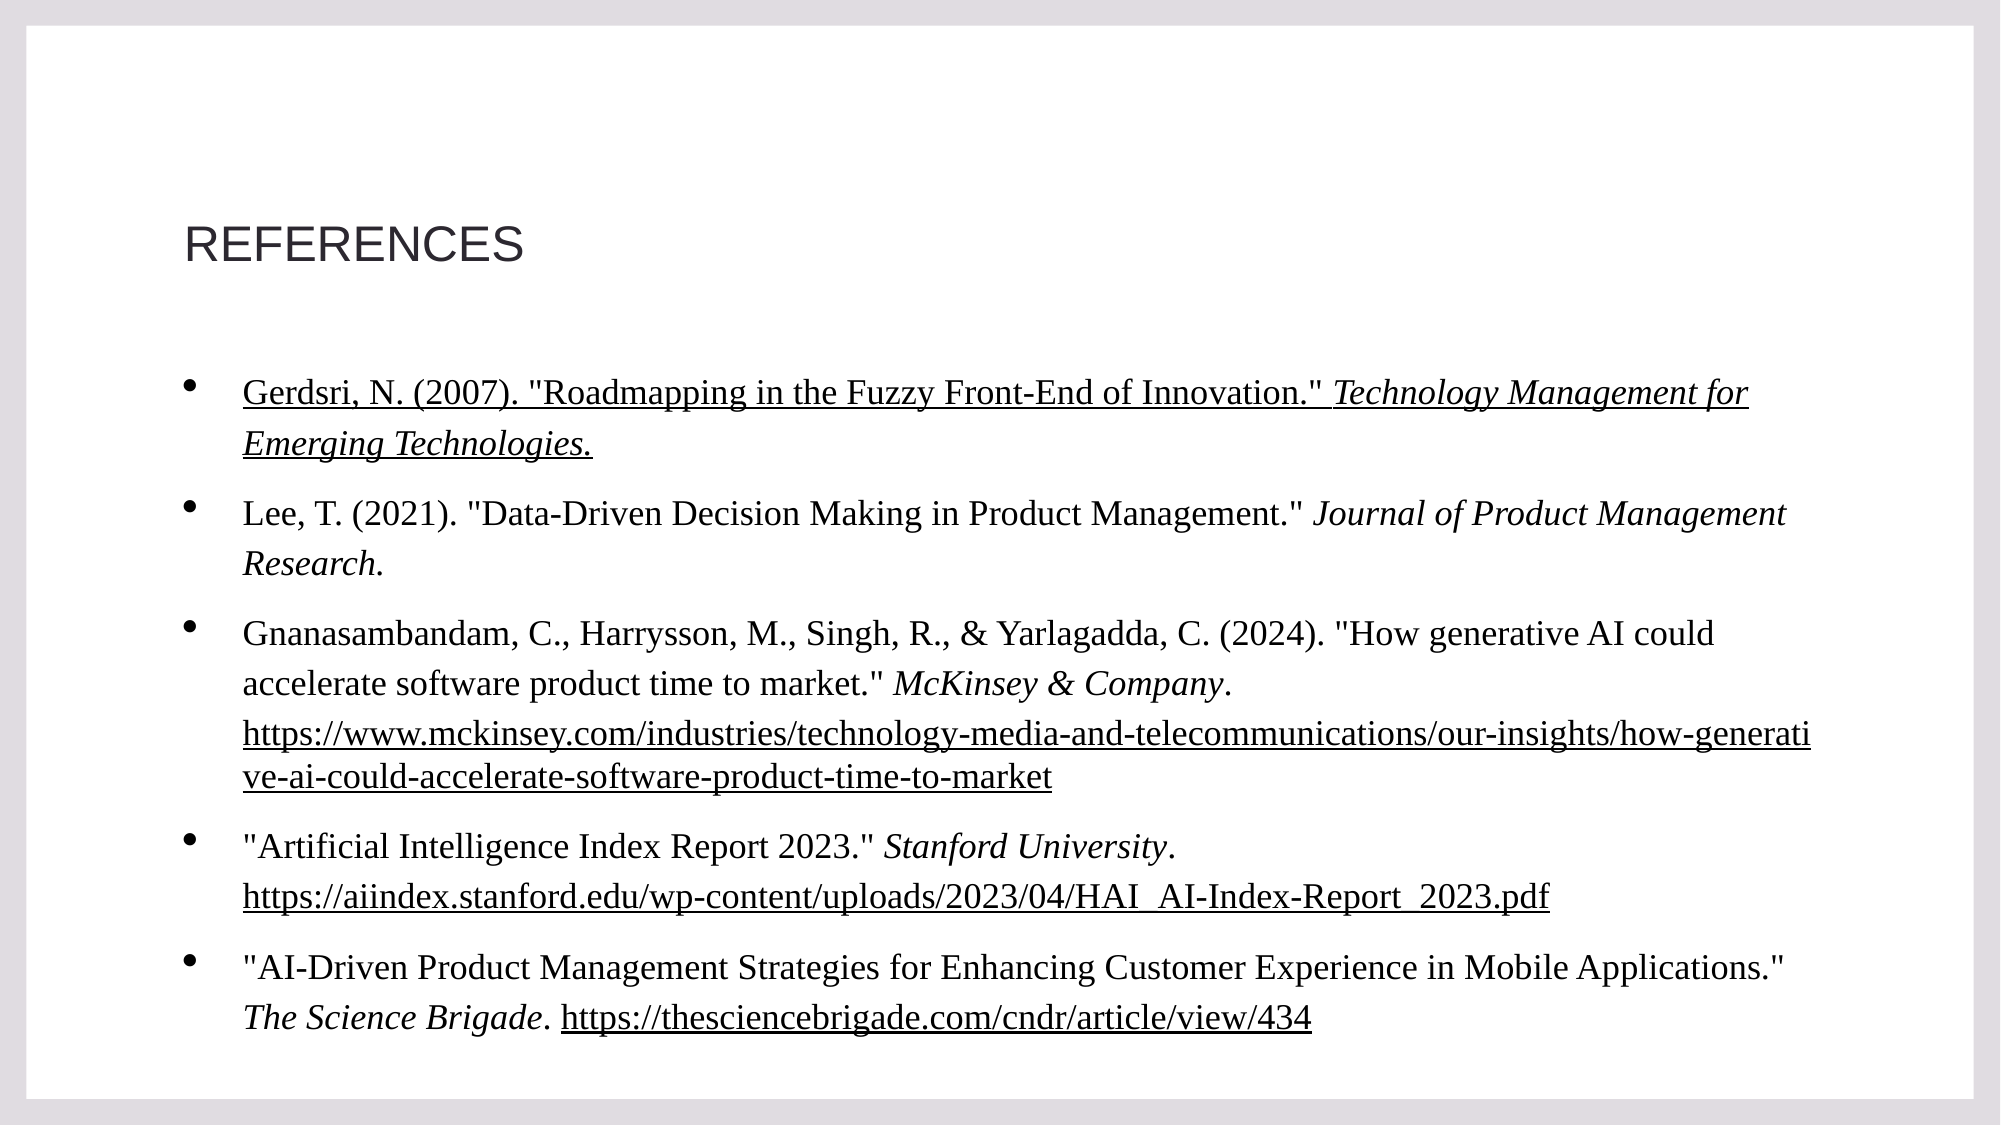

# REFERENCES
Gerdsri, N. (2007). "Roadmapping in the Fuzzy Front-End of Innovation." Technology Management for Emerging Technologies.
Lee, T. (2021). "Data-Driven Decision Making in Product Management." Journal of Product Management Research.
Gnanasambandam, C., Harrysson, M., Singh, R., & Yarlagadda, C. (2024). "How generative AI could accelerate software product time to market." McKinsey & Company. https://www.mckinsey.com/industries/technology-media-and-telecommunications/our-insights/how-generative-ai-could-accelerate-software-product-time-to-market
"Artificial Intelligence Index Report 2023." Stanford University. https://aiindex.stanford.edu/wp-content/uploads/2023/04/HAI_AI-Index-Report_2023.pdf
"AI-Driven Product Management Strategies for Enhancing Customer Experience in Mobile Applications." The Science Brigade. https://thesciencebrigade.com/cndr/article/view/434